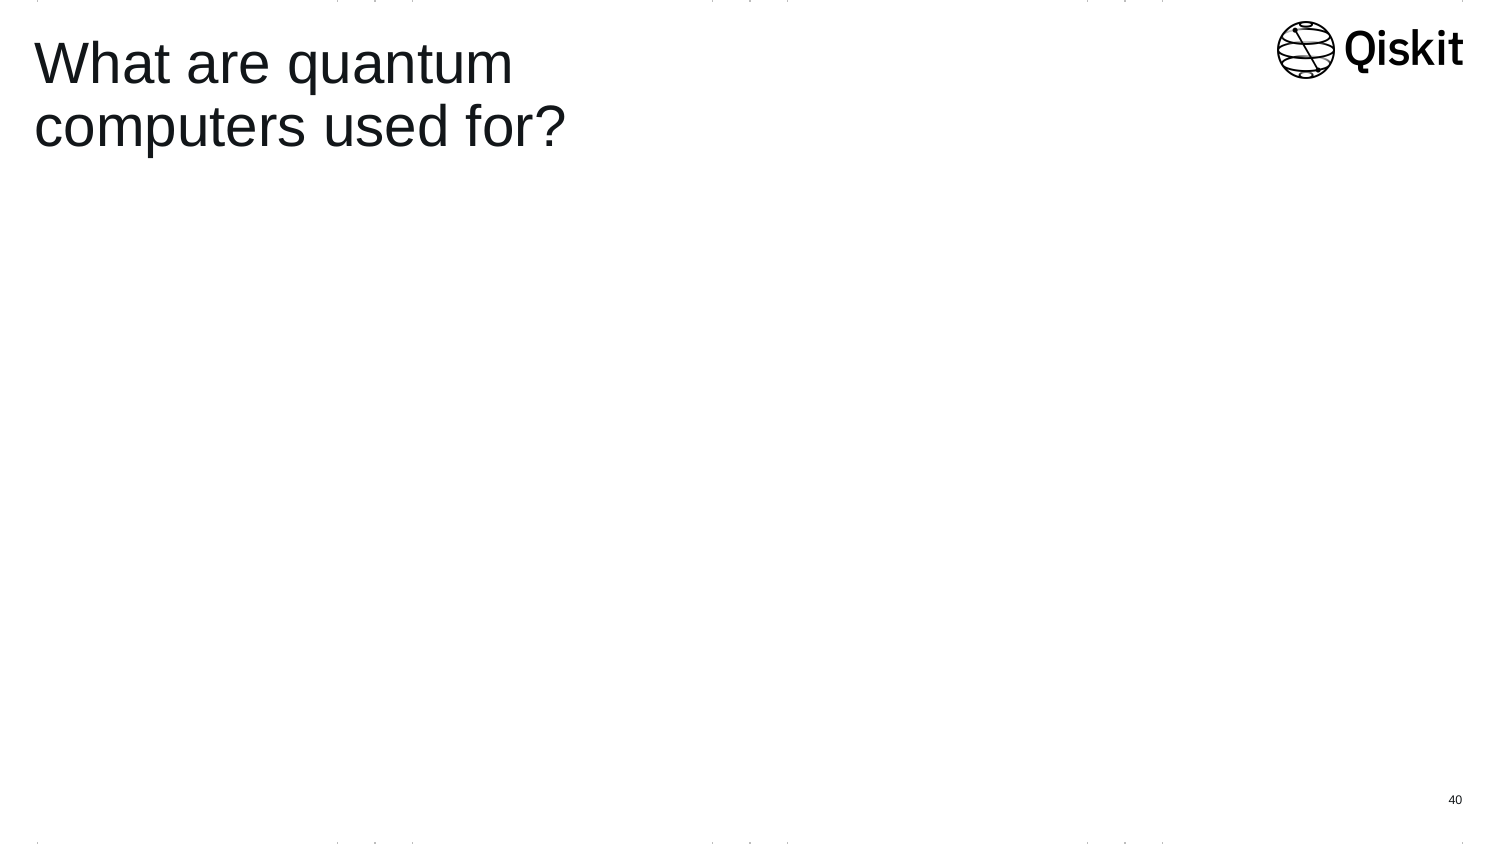

# What are quantum computers used for?
40